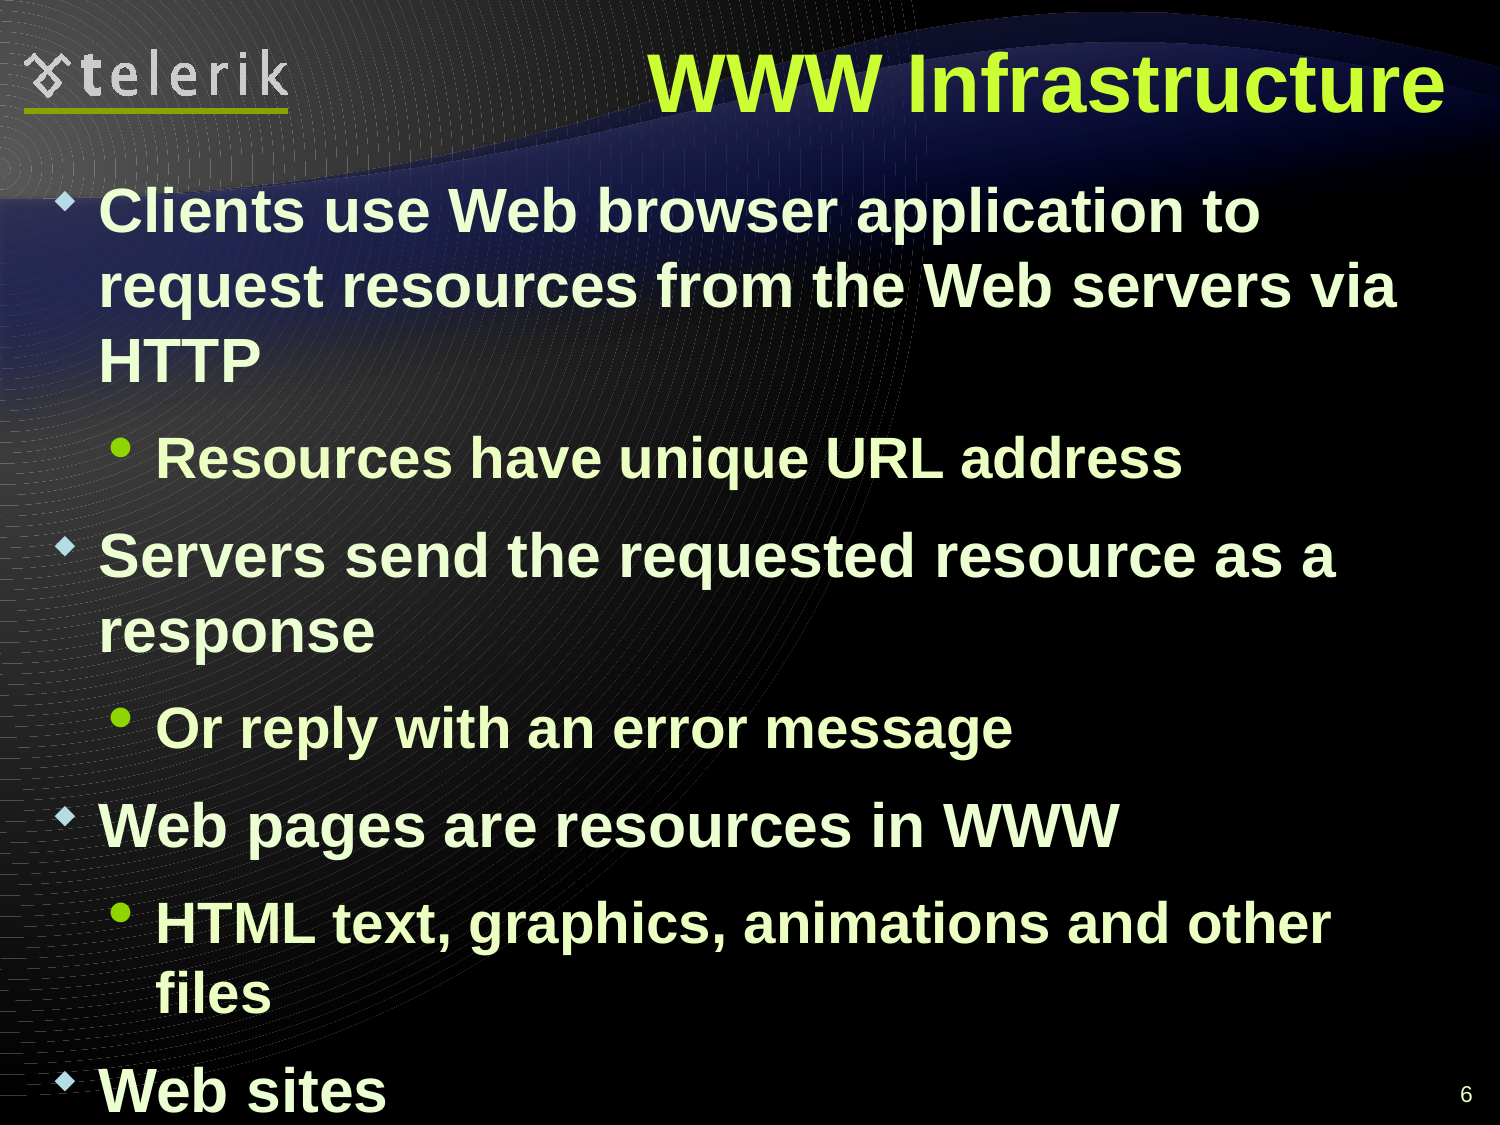

# WWW Infrastructure
Clients use Web browser application to request resources from the Web servers via HTTP
Resources have unique URL address
Servers send the requested resource as a response
Or reply with an error message
Web pages are resources in WWW
HTML text, graphics, animations and other files
Web sites
Web sites are sets of Web pages in WWW
6